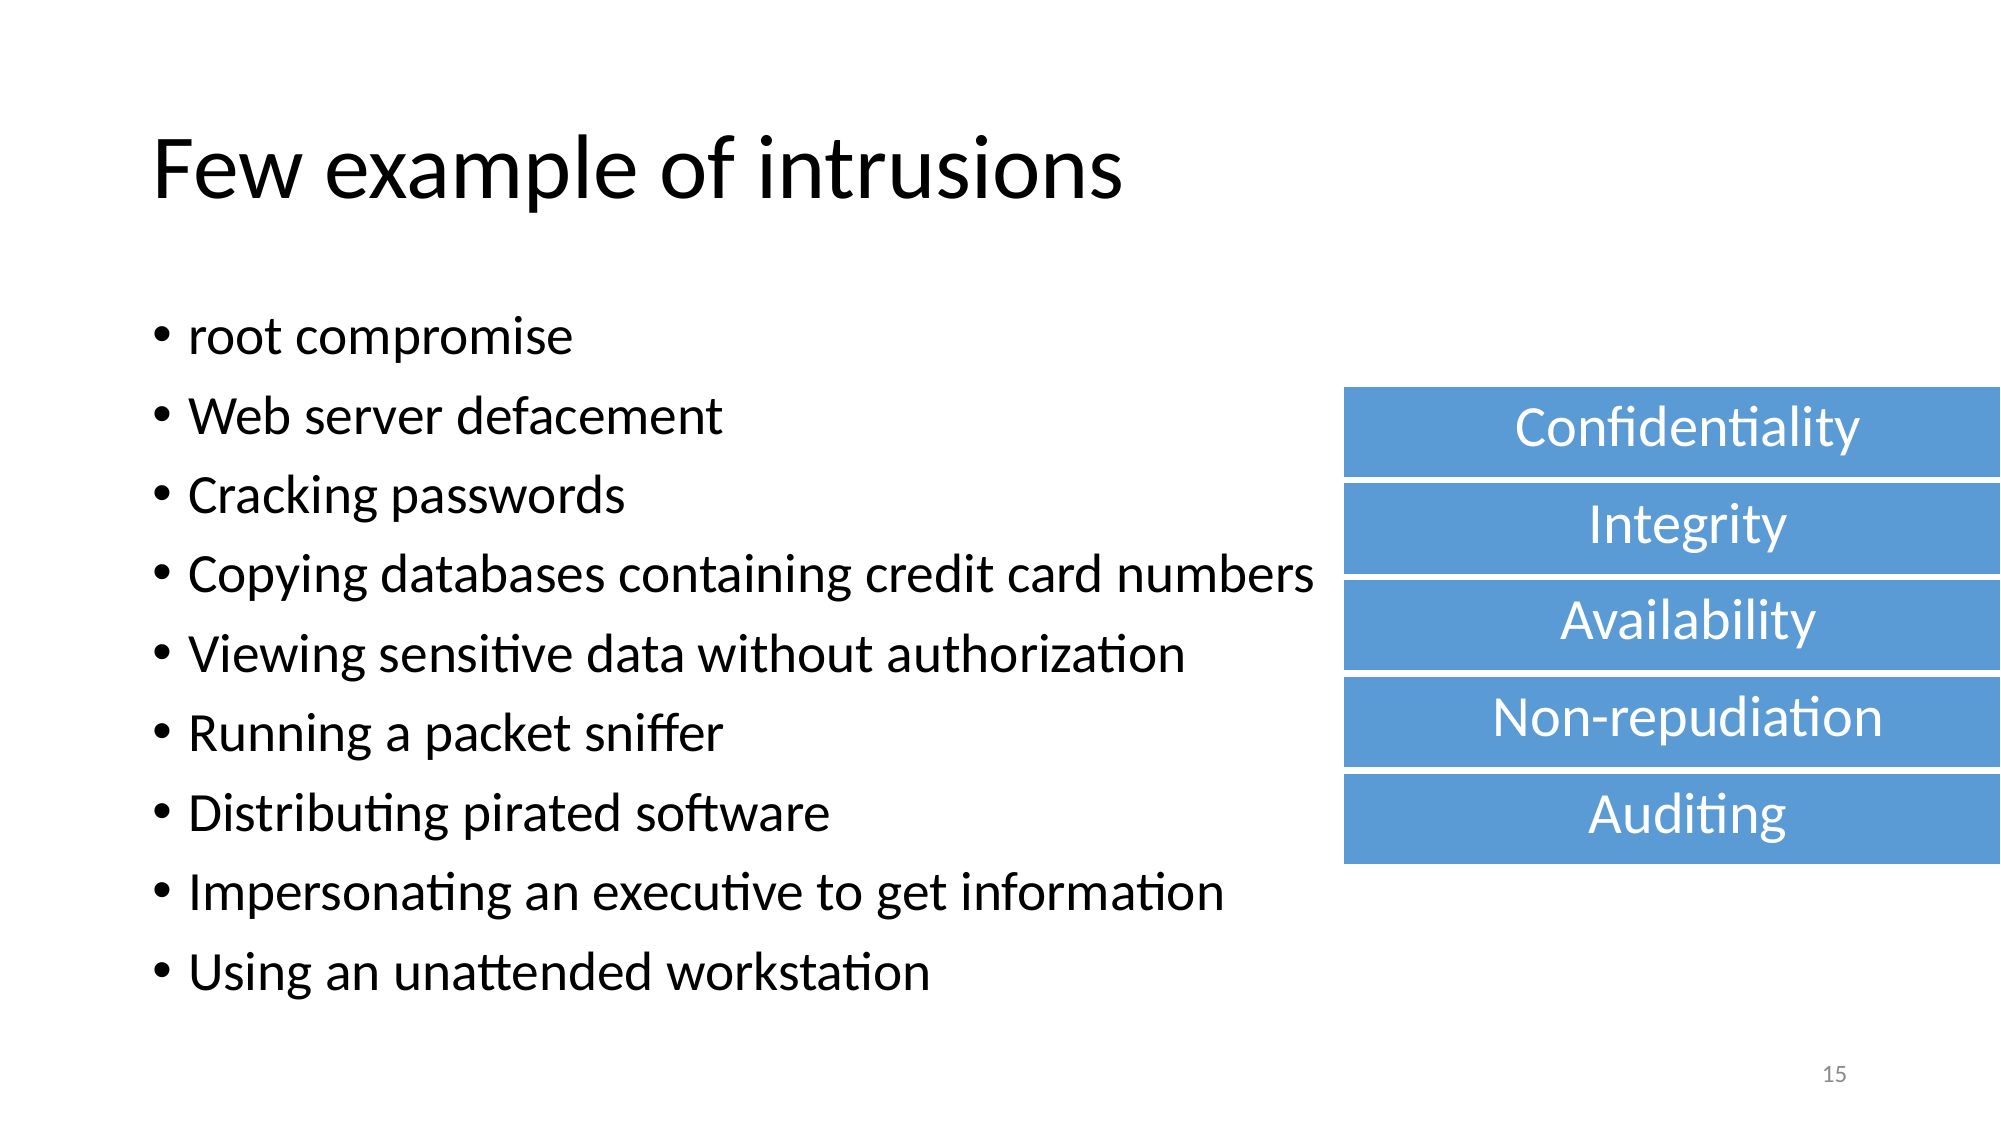

# Few example of intrusions
root compromise
Web server defacement
Cracking passwords
Copying databases containing credit card numbers
Viewing sensitive data without authorization
Running a packet sniffer
Distributing pirated software
Impersonating an executive to get information
Using an unattended workstation
Confidentiality
Integrity
Availability
Non-repudiation
Auditing
15